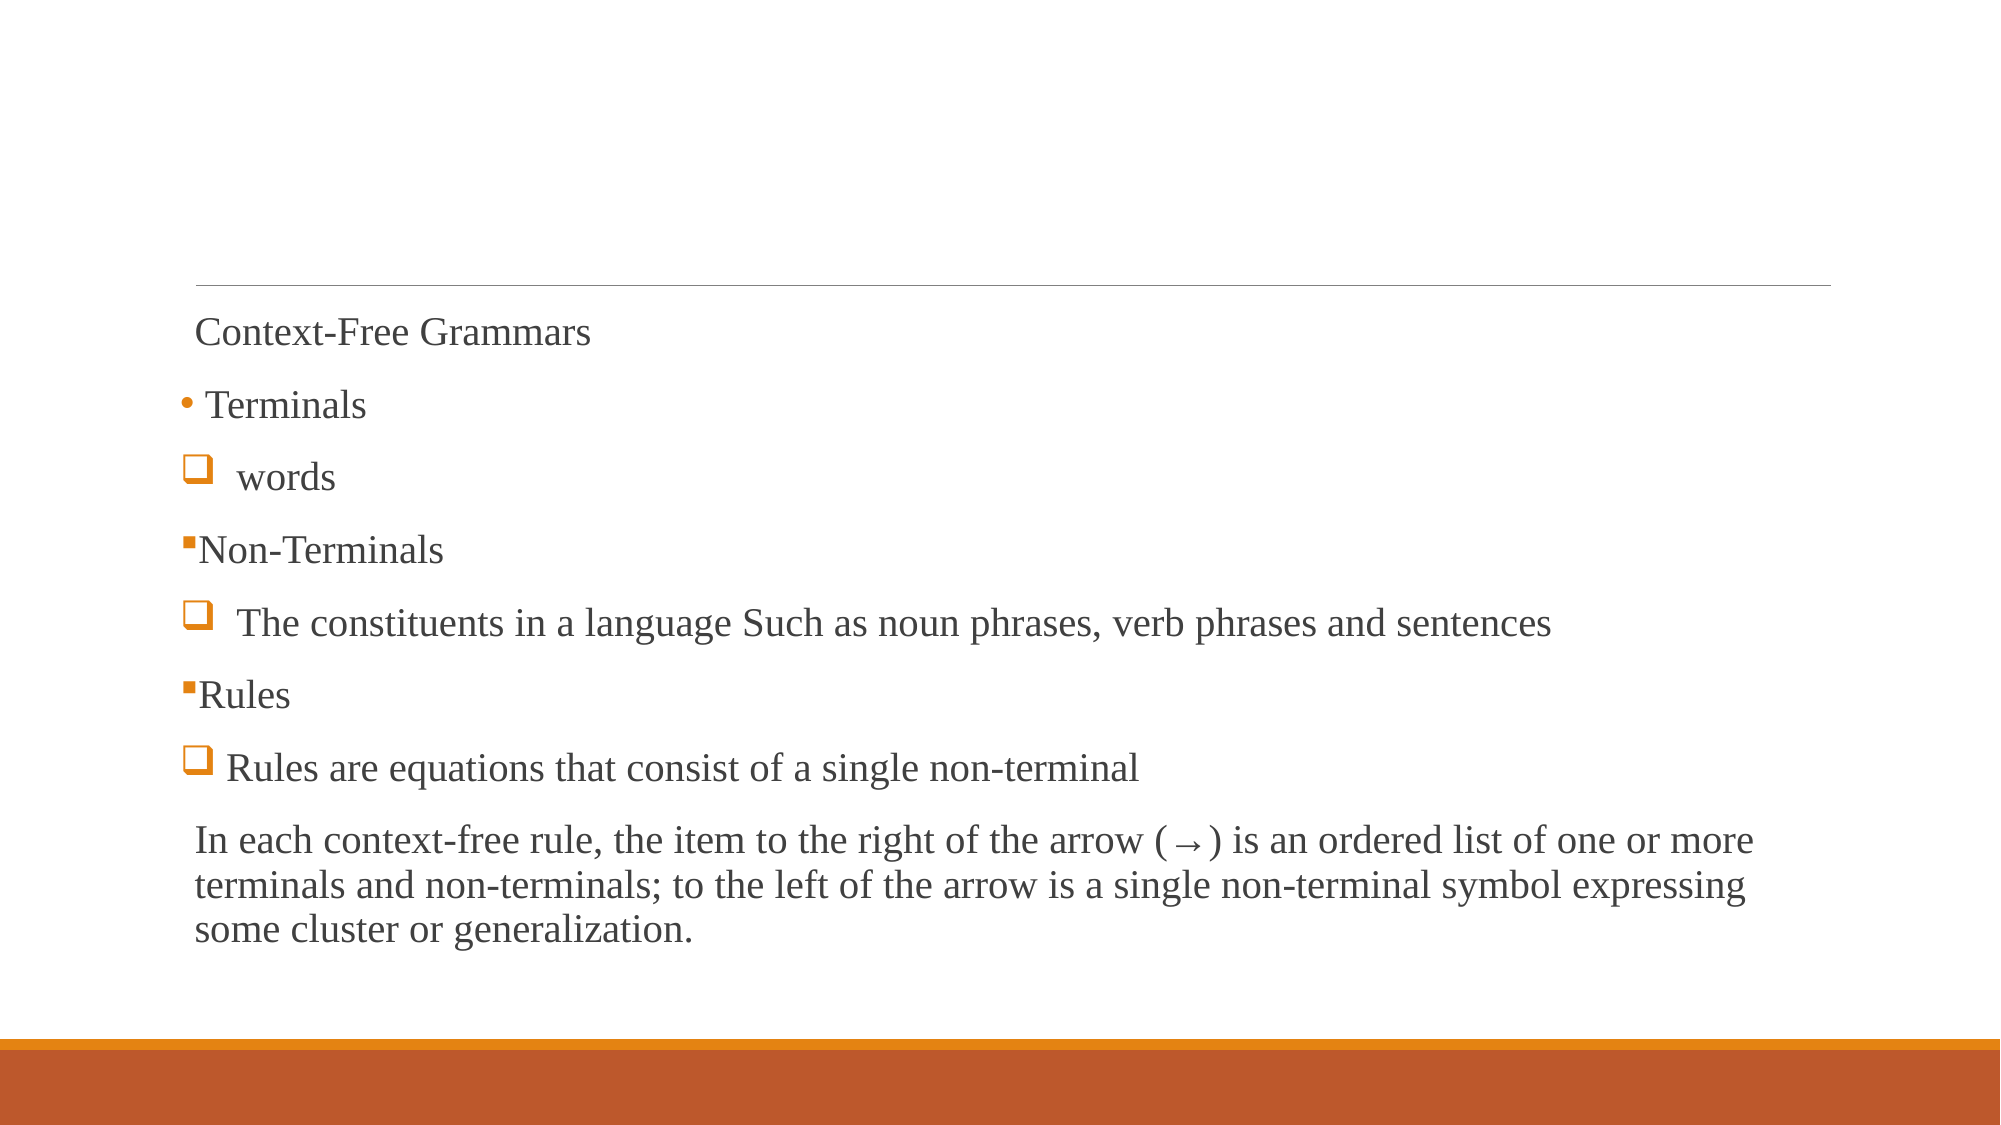

#
Context-Free Grammars
 Terminals
  words
Non-Terminals
  The constituents in a language Such as noun phrases, verb phrases and sentences
Rules
 Rules are equations that consist of a single non-terminal
In each context-free rule, the item to the right of the arrow (→) is an ordered list of one or more terminals and non-terminals; to the left of the arrow is a single non-terminal symbol expressing some cluster or generalization.